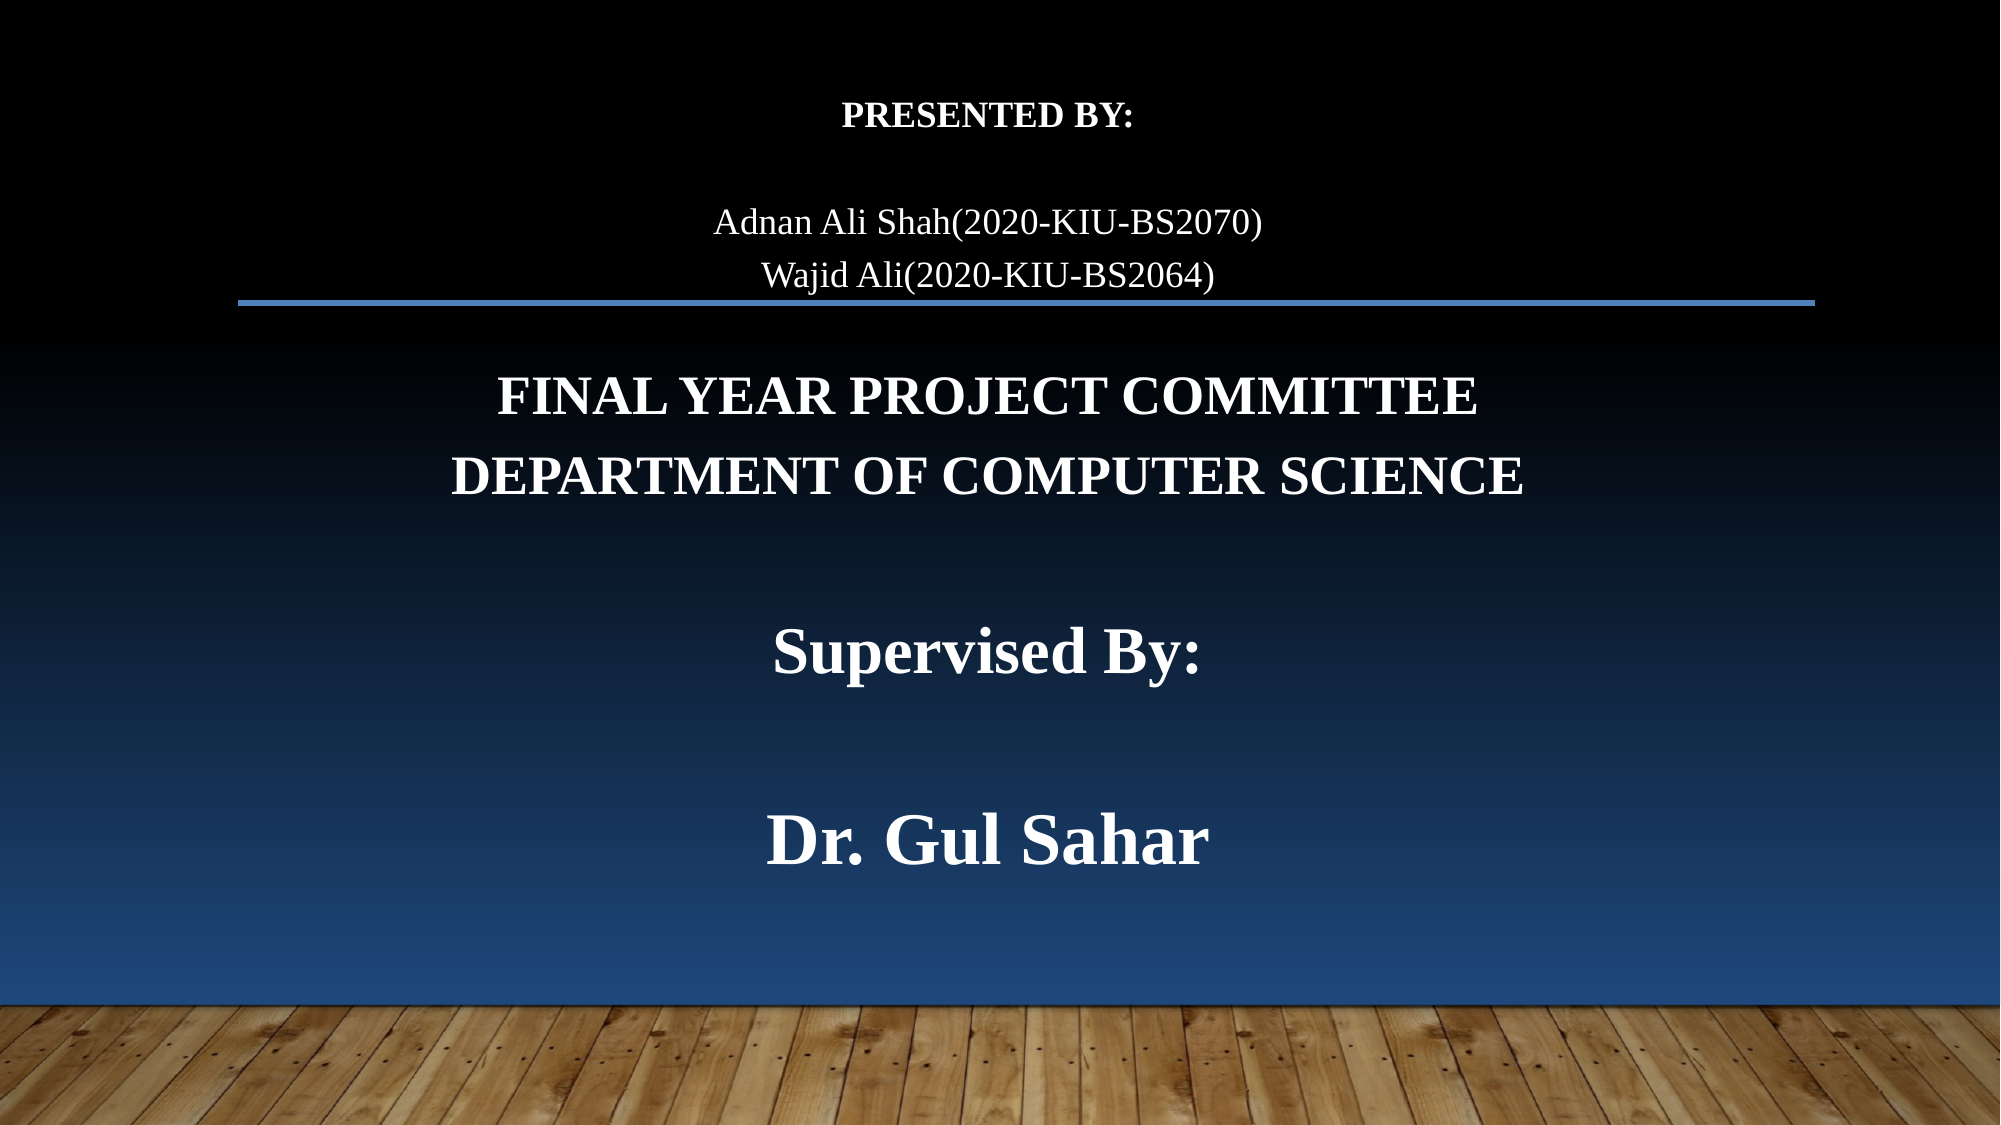

PRESENTED BY:
Adnan Ali Shah(2020-KIU-BS2070)
Wajid Ali(2020-KIU-BS2064)
FINAL YEAR PROJECT COMMITTEE
DEPARTMENT OF COMPUTER SCIENCE
Supervised By:
Dr. Gul Sahar